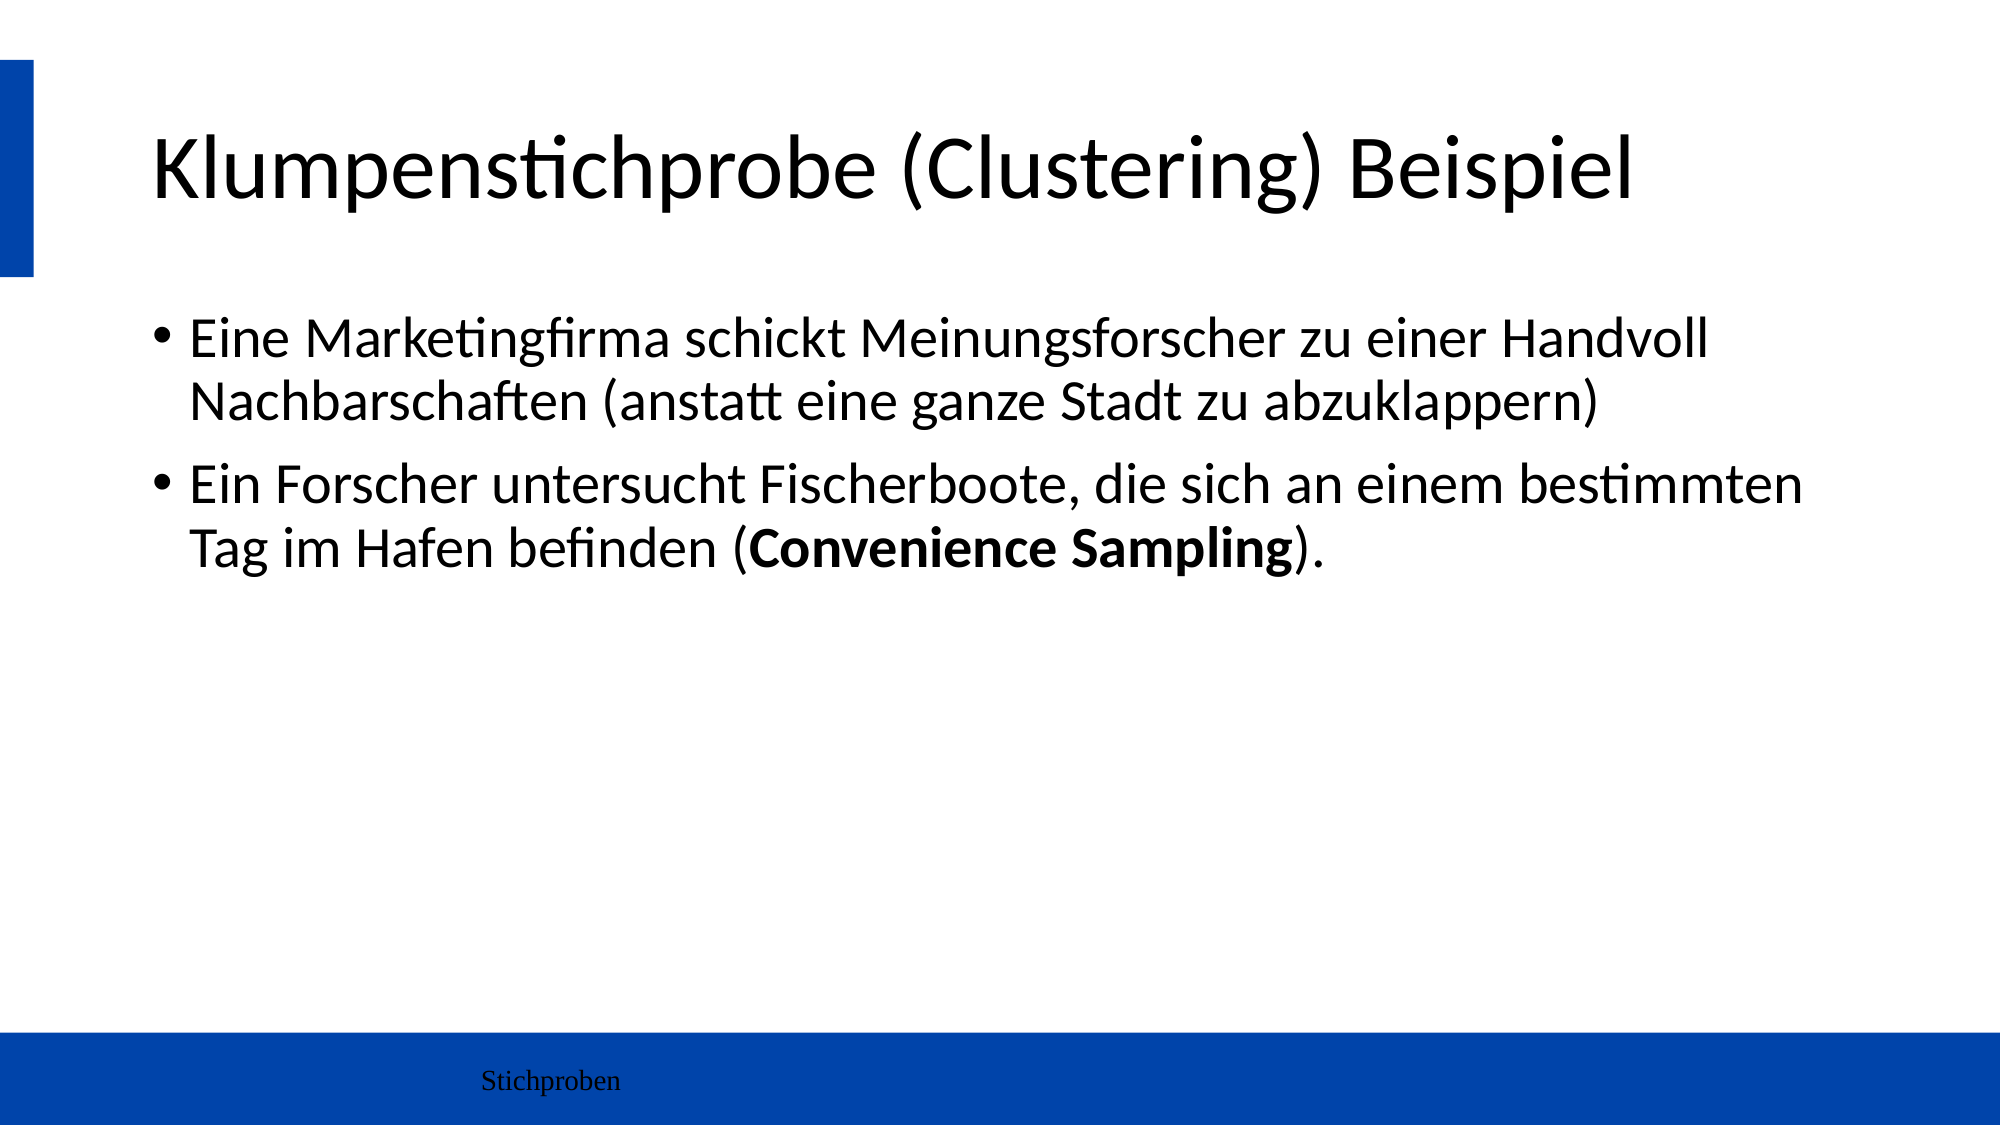

# Klumpenstichprobe (Clustering) Beispiel
Eine Marketingfirma schickt Meinungsforscher zu einer Handvoll Nachbarschaften (anstatt eine ganze Stadt zu abzuklappern)
Ein Forscher untersucht Fischerboote, die sich an einem bestimmten Tag im Hafen befinden (Convenience Sampling).
Stichproben